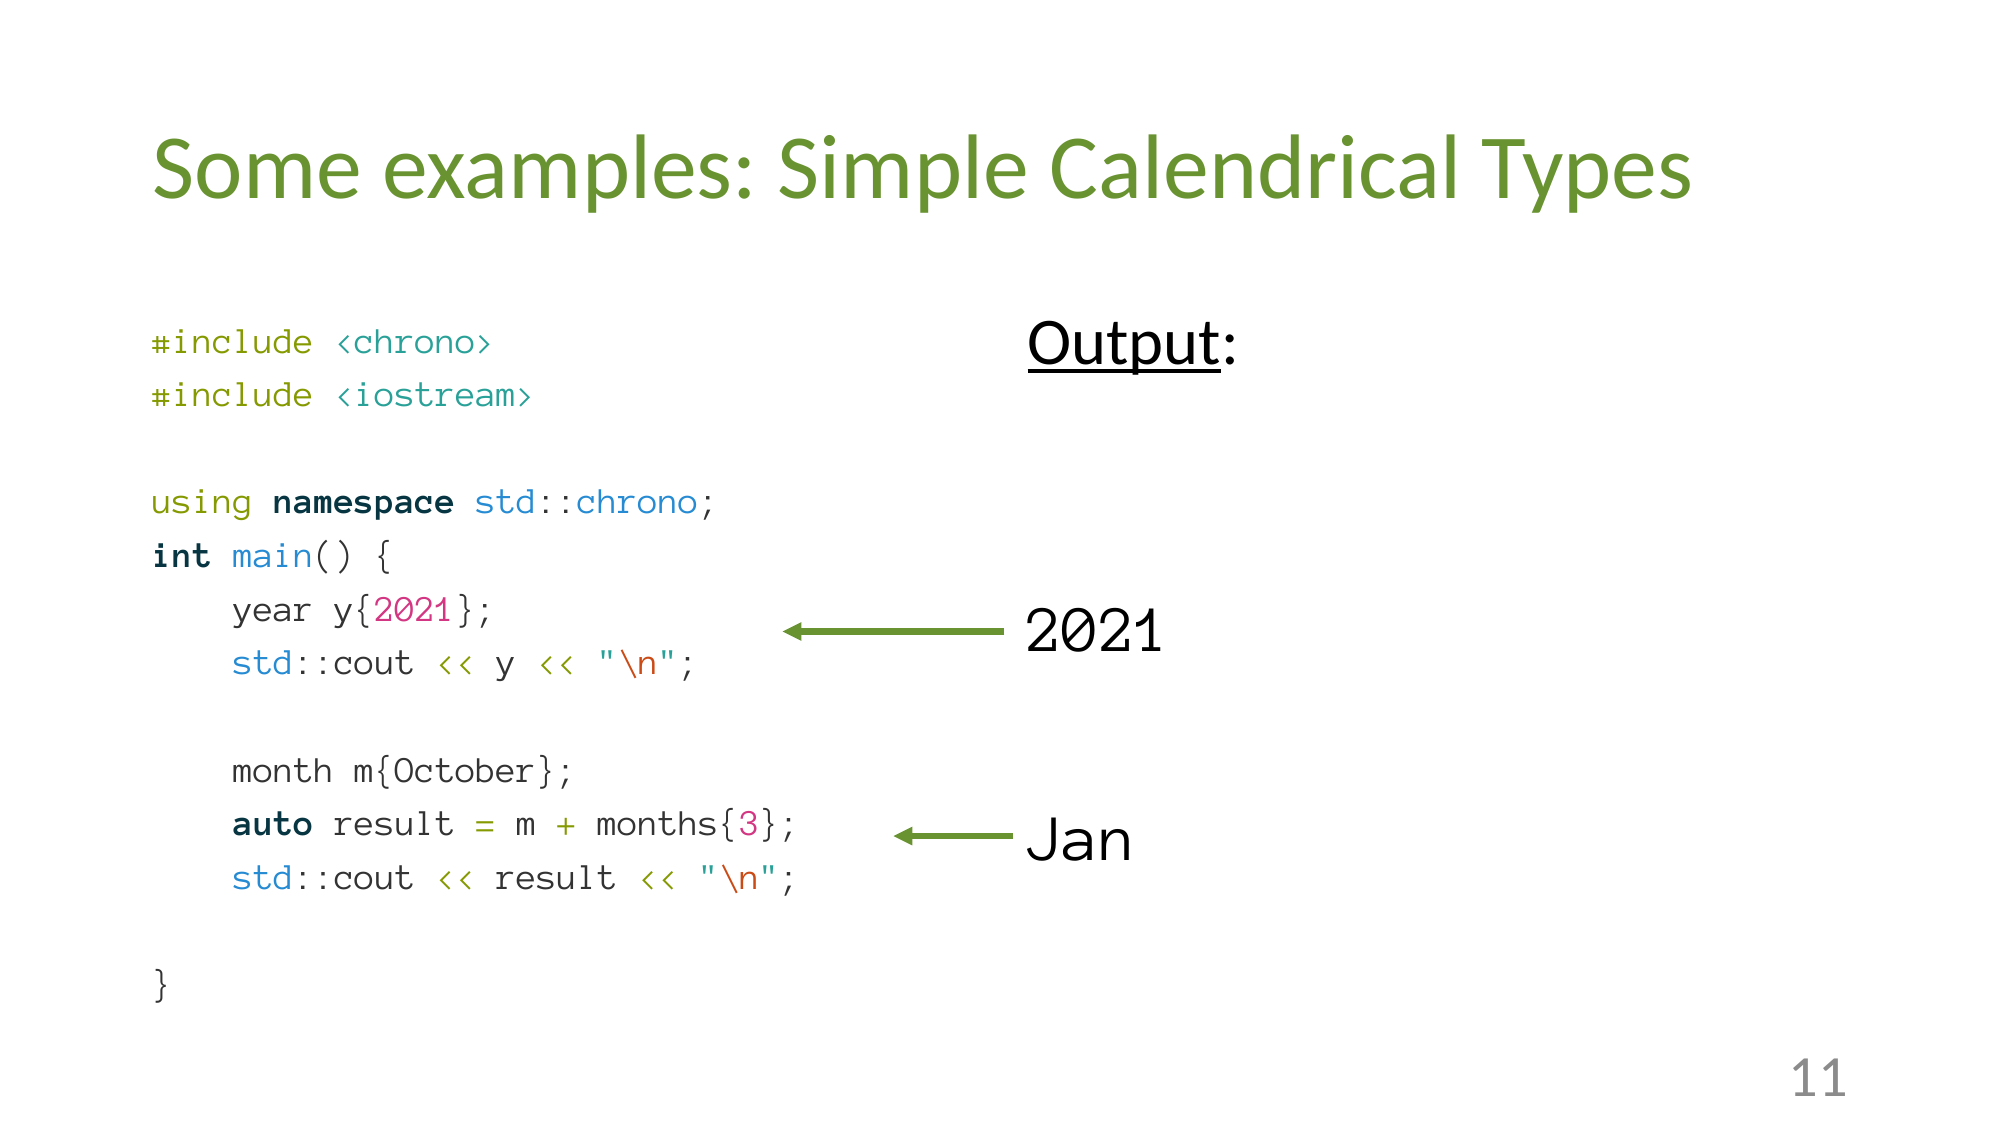

# Some examples: Simple Calendrical Types
#include <chrono>
#include <iostream>
using namespace std::chrono;
int main() {
    year y{2021};
    std::cout << y << "\n";
    month m{October};
    auto result = m + months{3};
    std::cout << result << "\n";
}

Output:

2021

Jan
11